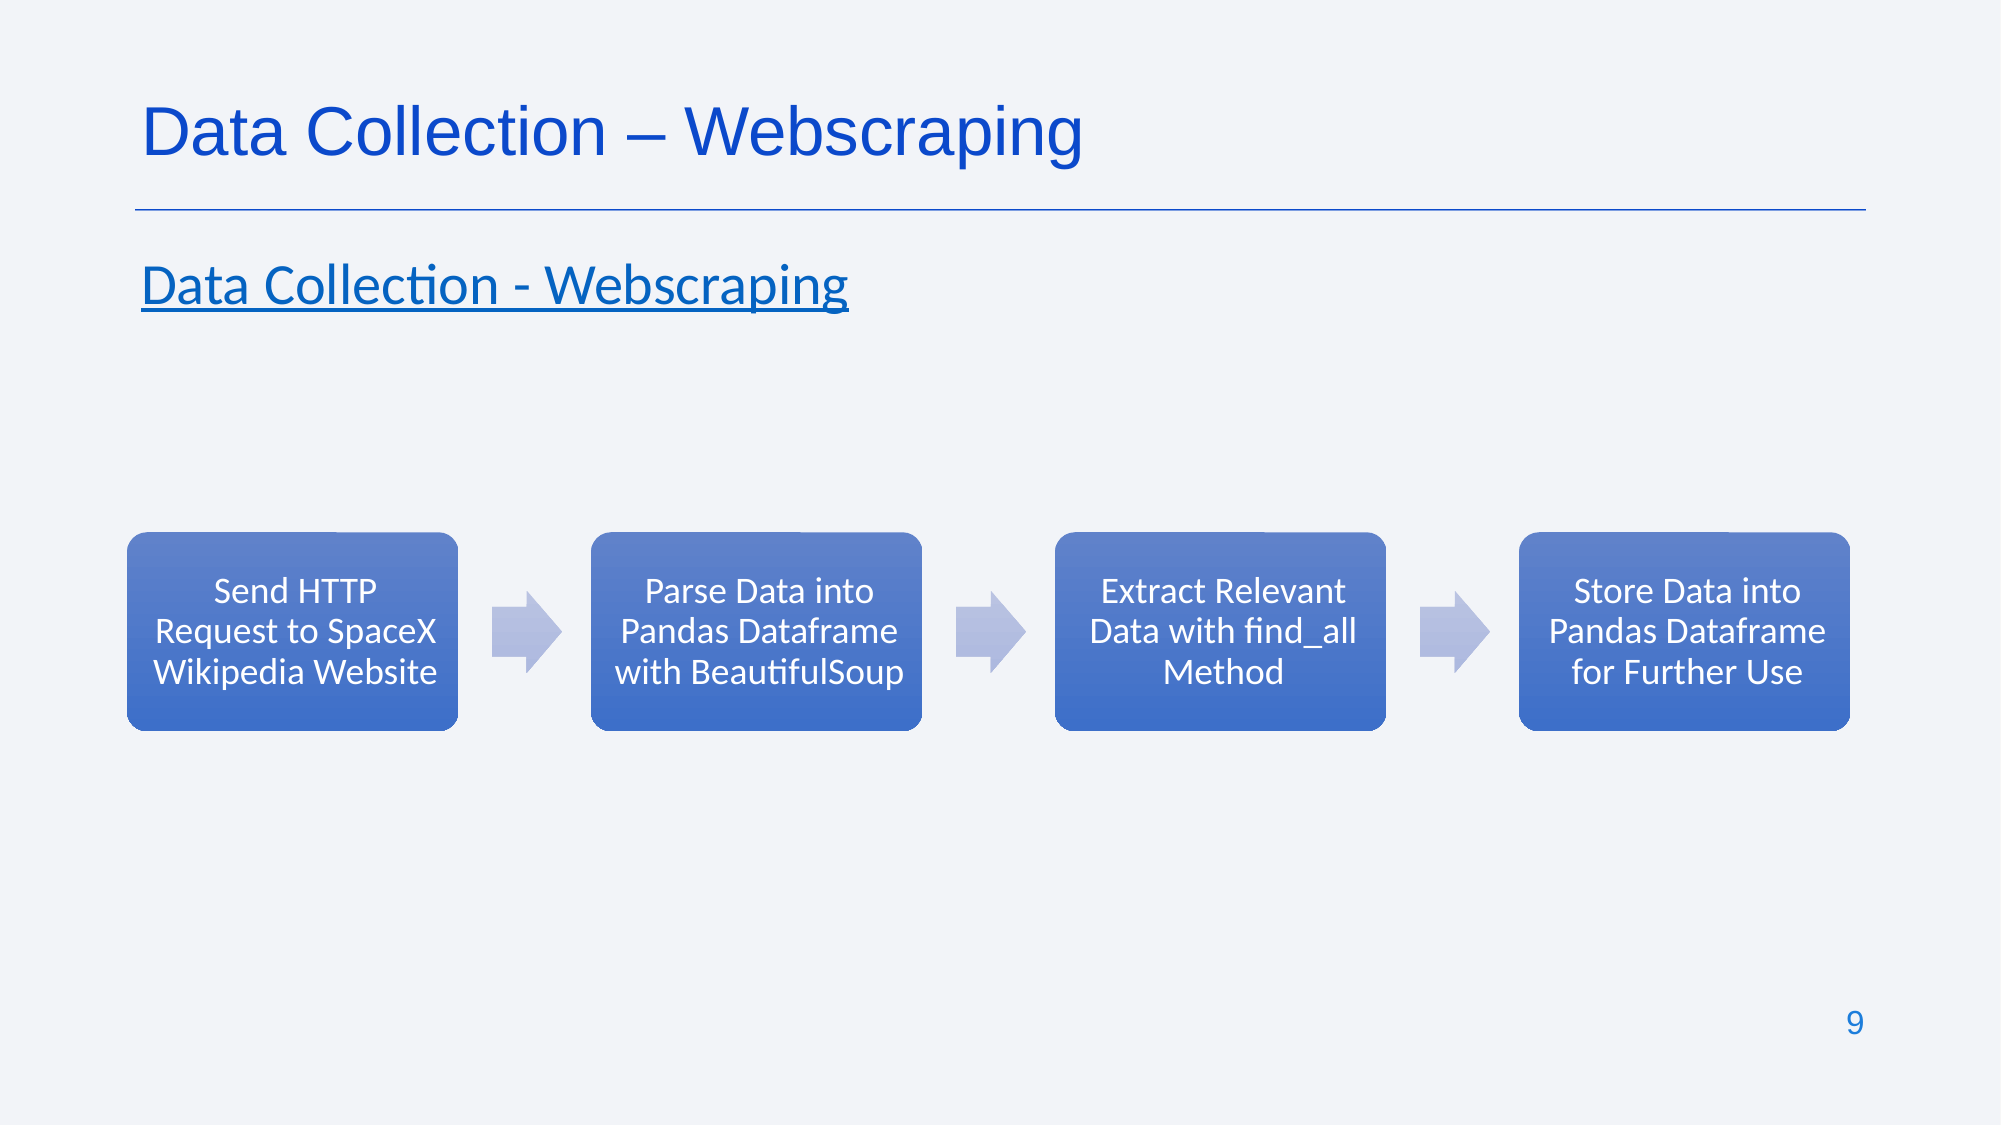

Data Collection – Webscraping
Data Collection - Webscraping
Send HTTP Request to SpaceX Wikipedia Website

Parse Data into Pandas Dataframe with BeautifulSoup

Extract Relevant Data with find_all Method

Store Data into Pandas Dataframe for Further Use
9